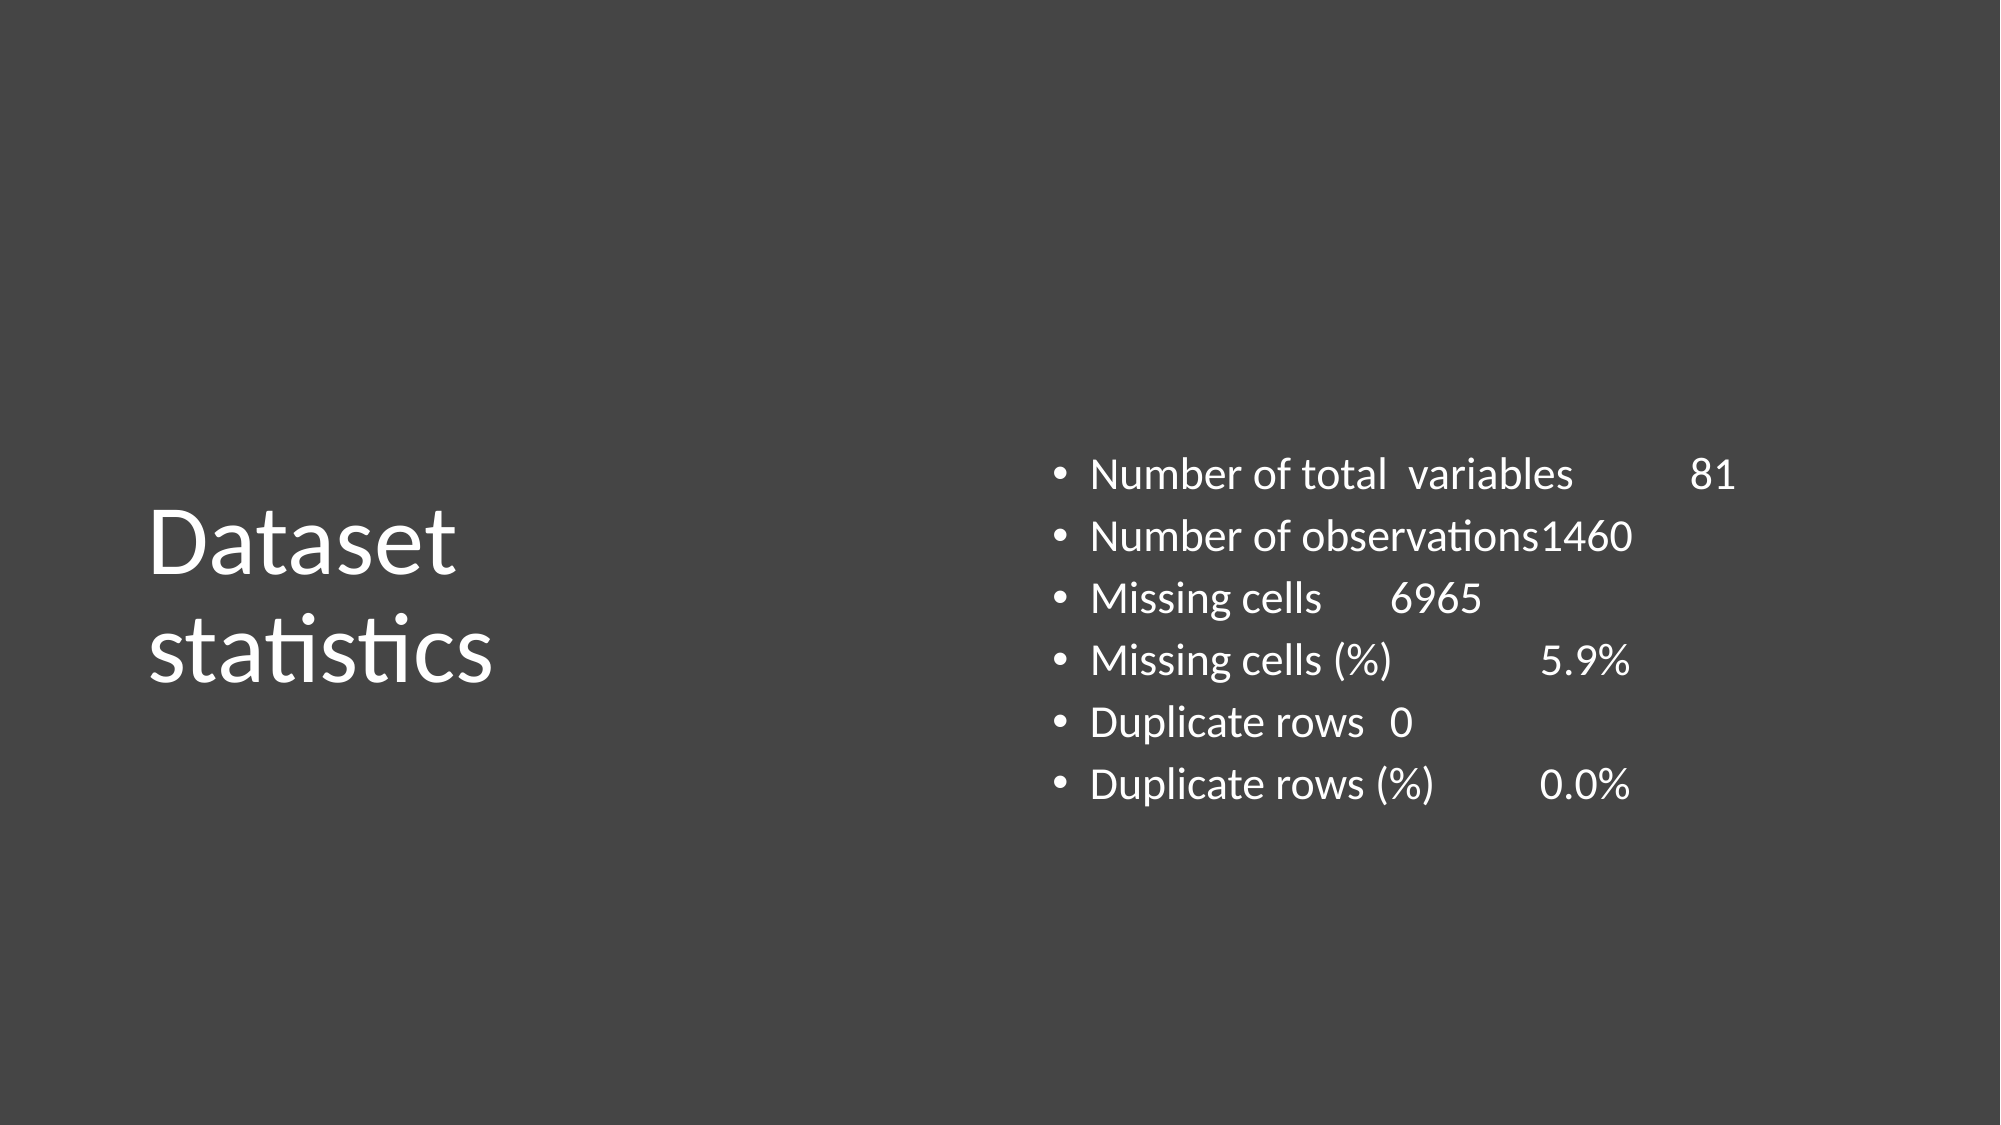

Number of total  variables	81
Number of observations	1460
Missing cells	6965
Missing cells (%)	5.9%
Duplicate rows	0
Duplicate rows (%)	0.0%
# Dataset statistics